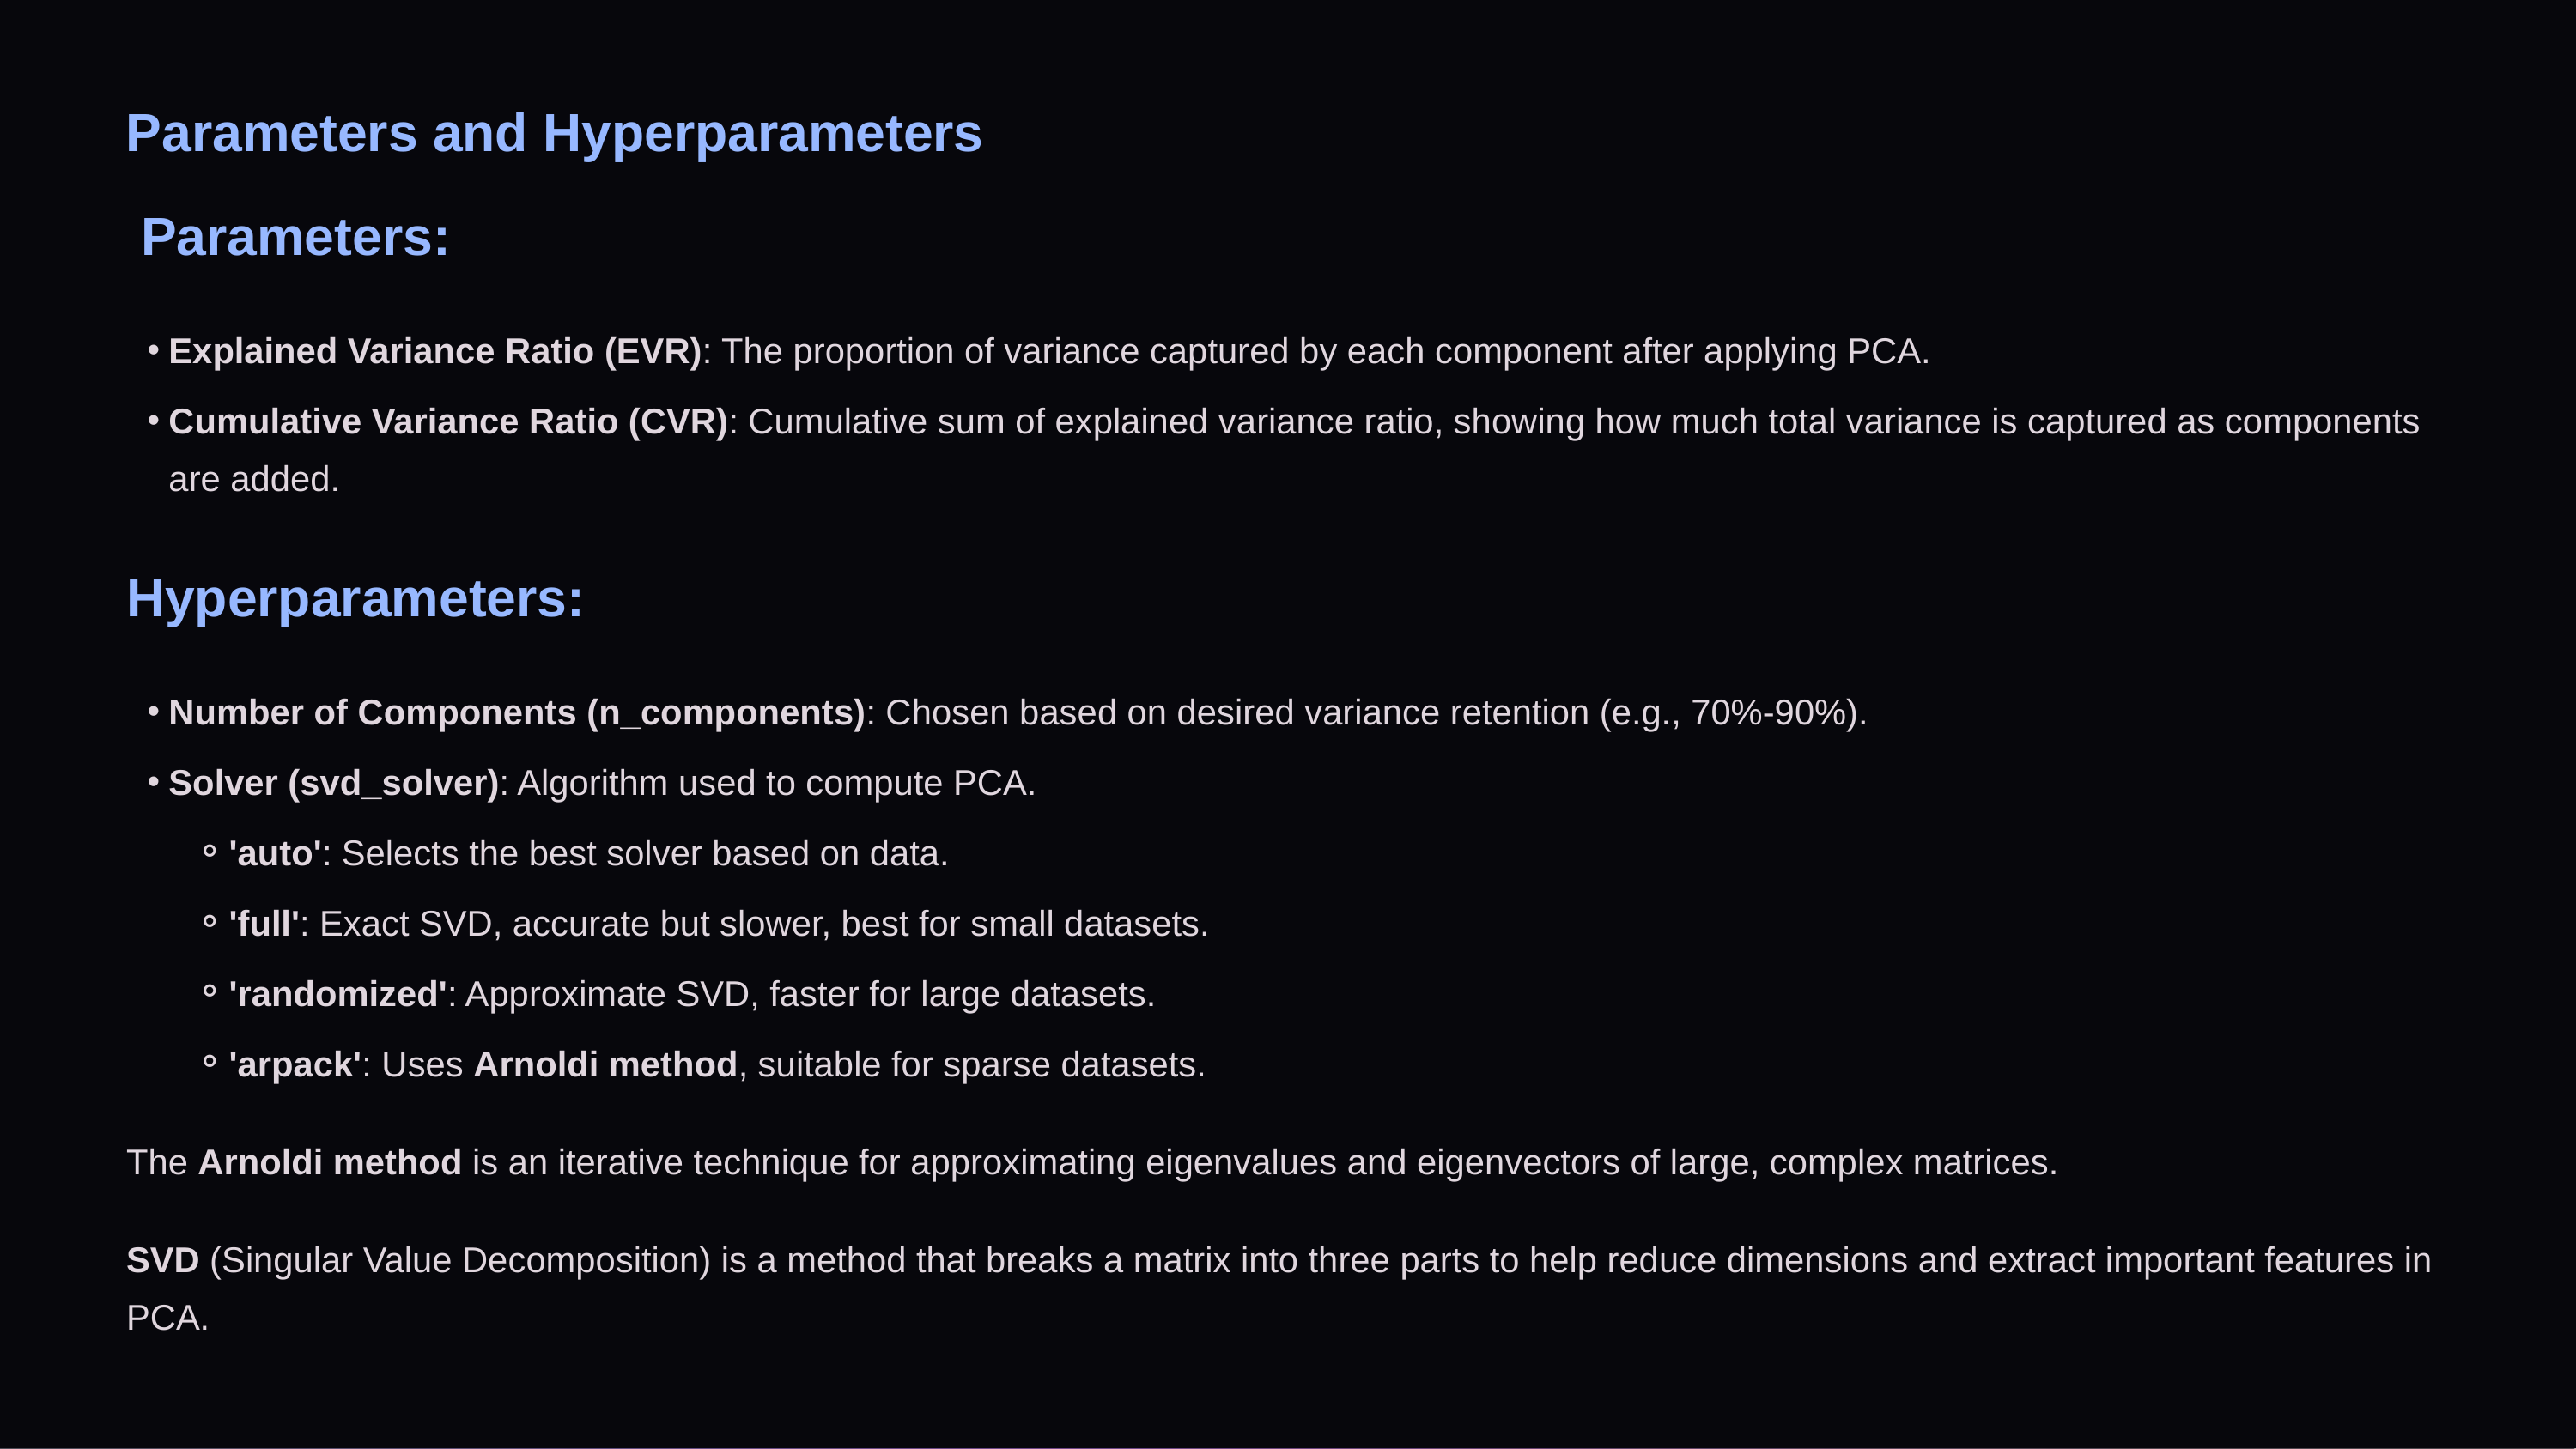

Parameters and Hyperparameters
 Parameters:
Explained Variance Ratio (EVR): The proportion of variance captured by each component after applying PCA.
Cumulative Variance Ratio (CVR): Cumulative sum of explained variance ratio, showing how much total variance is captured as components are added.
Hyperparameters:
Number of Components (n_components): Chosen based on desired variance retention (e.g., 70%-90%).
Solver (svd_solver): Algorithm used to compute PCA.
'auto': Selects the best solver based on data.
'full': Exact SVD, accurate but slower, best for small datasets.
'randomized': Approximate SVD, faster for large datasets.
'arpack': Uses Arnoldi method, suitable for sparse datasets.
The Arnoldi method is an iterative technique for approximating eigenvalues and eigenvectors of large, complex matrices.
SVD (Singular Value Decomposition) is a method that breaks a matrix into three parts to help reduce dimensions and extract important features in PCA.